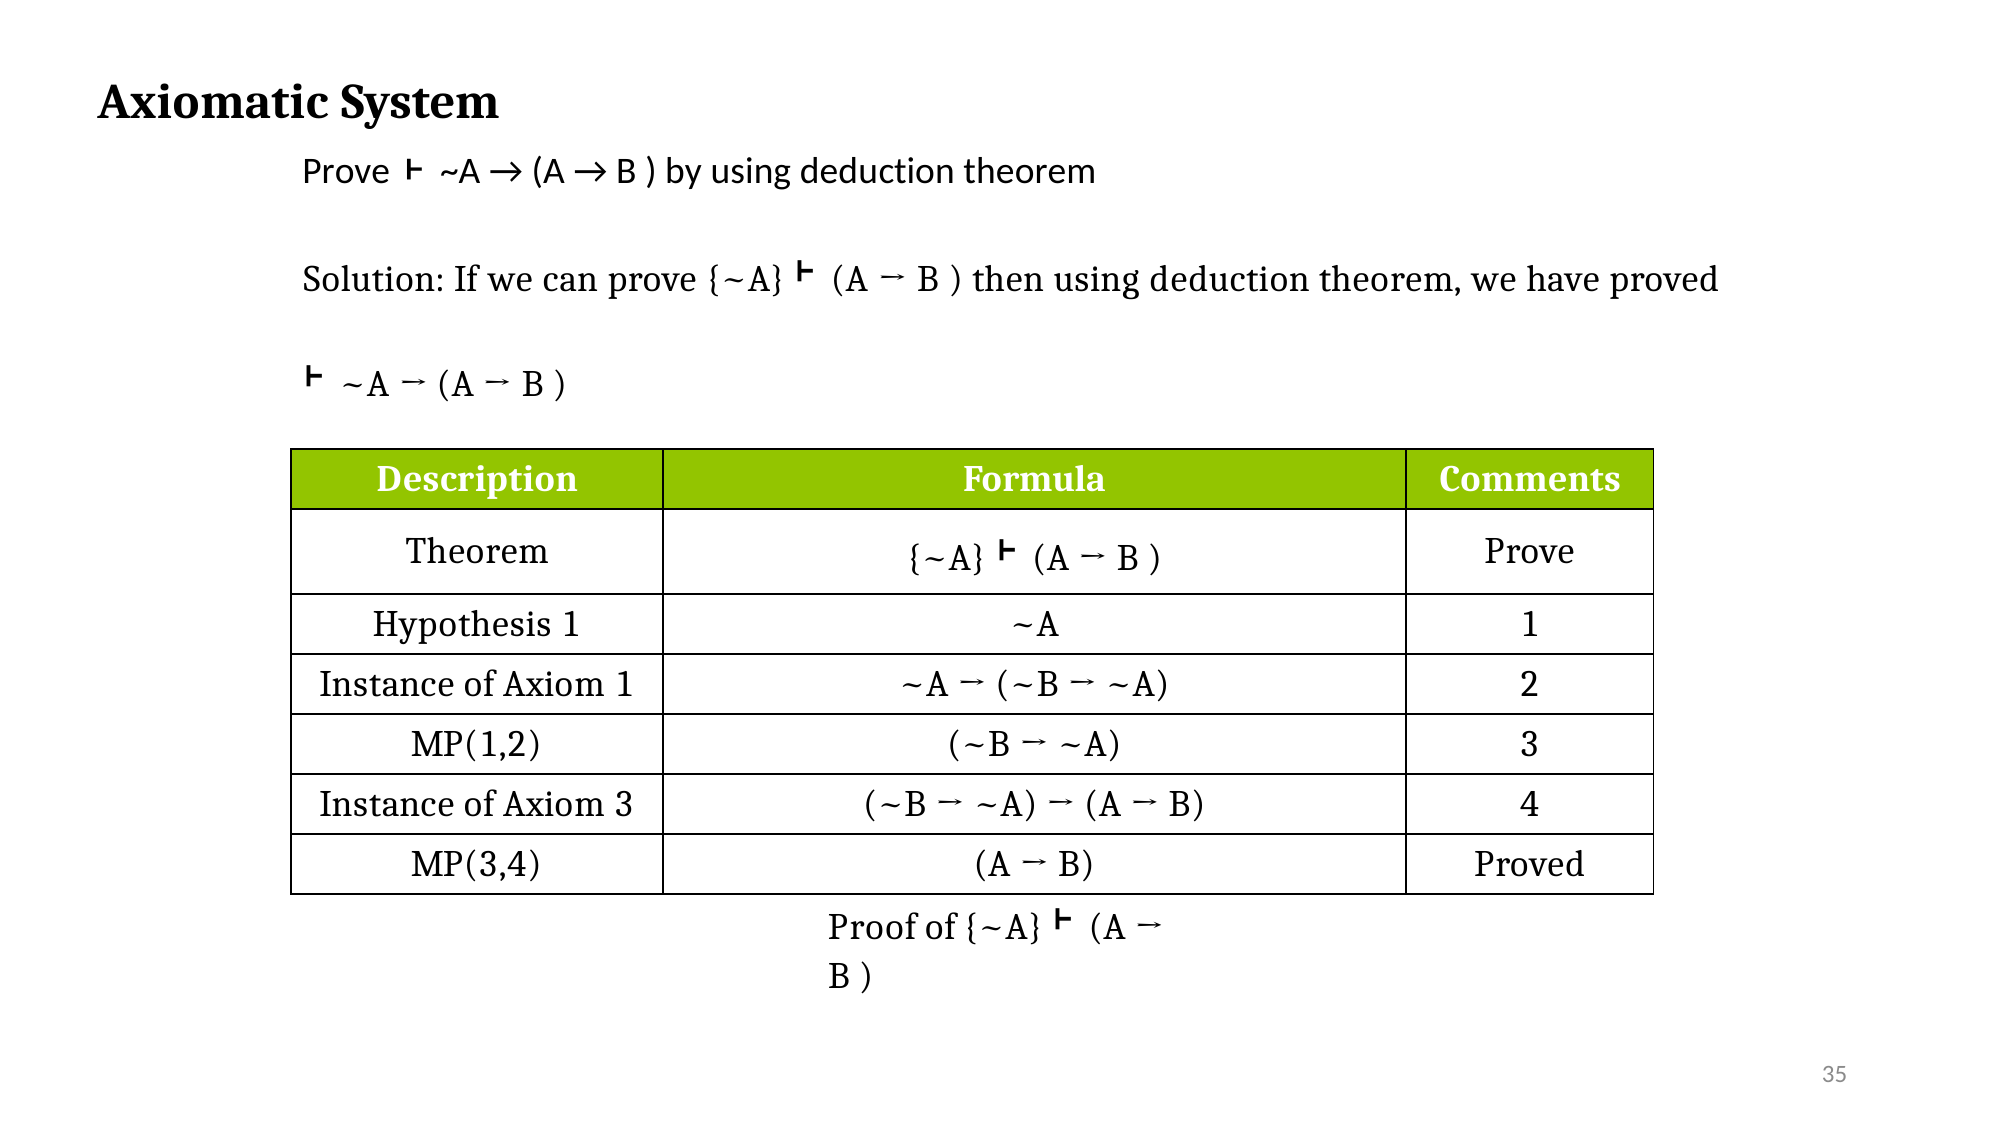

Axiomatic System
# Prove  ˫ ~A → (A → B ) by using deduction theorem
Solution: If we can prove {~A} ˫ (A → B ) then using deduction theorem, we have proved
˫ ~A → (A → B )
| Description | Formula | Comments |
| --- | --- | --- |
| Theorem | {~A} ˫ (A → B ) | Prove |
| Hypothesis 1 | ~A | 1 |
| Instance of Axiom 1 | ~A → (~B → ~A) | 2 |
| MP(1,2) | (~B → ~A) | 3 |
| Instance of Axiom 3 | (~B → ~A) → (A → B) | 4 |
| MP(3,4) | (A → B) | Proved |
Proof of {~A} ˫ (A → B )
35